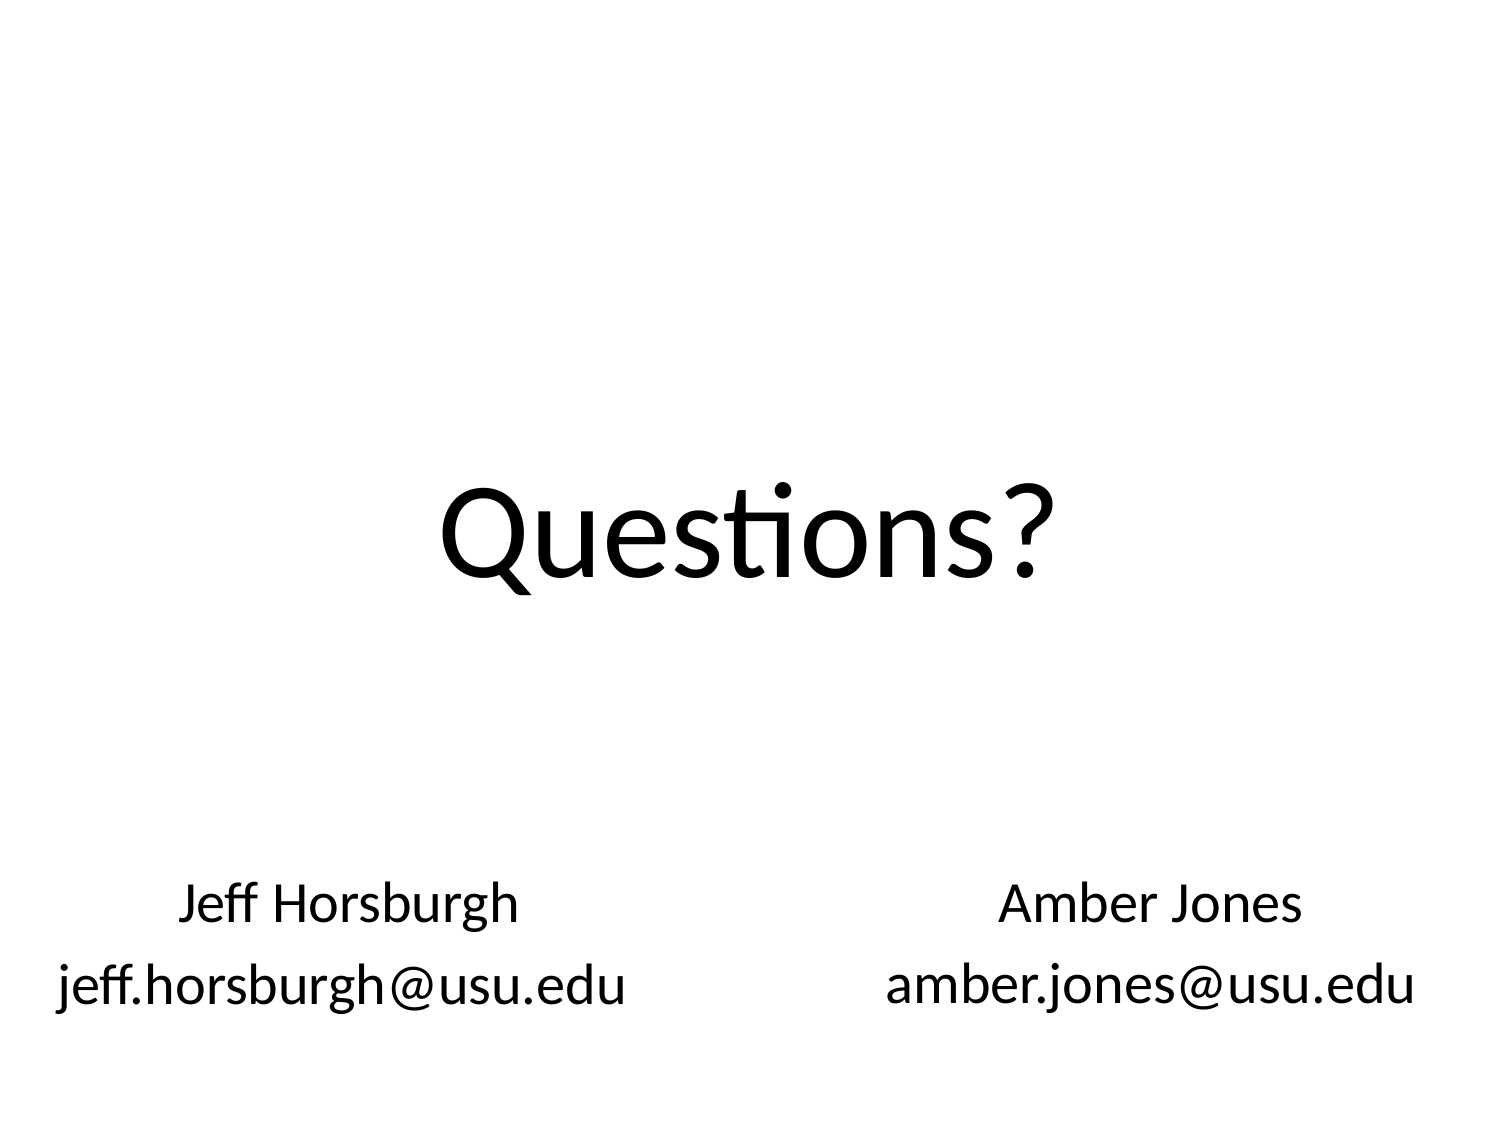

# Questions?
Jeff Horsburgh
jeff.horsburgh@usu.edu
Amber Jones
amber.jones@usu.edu